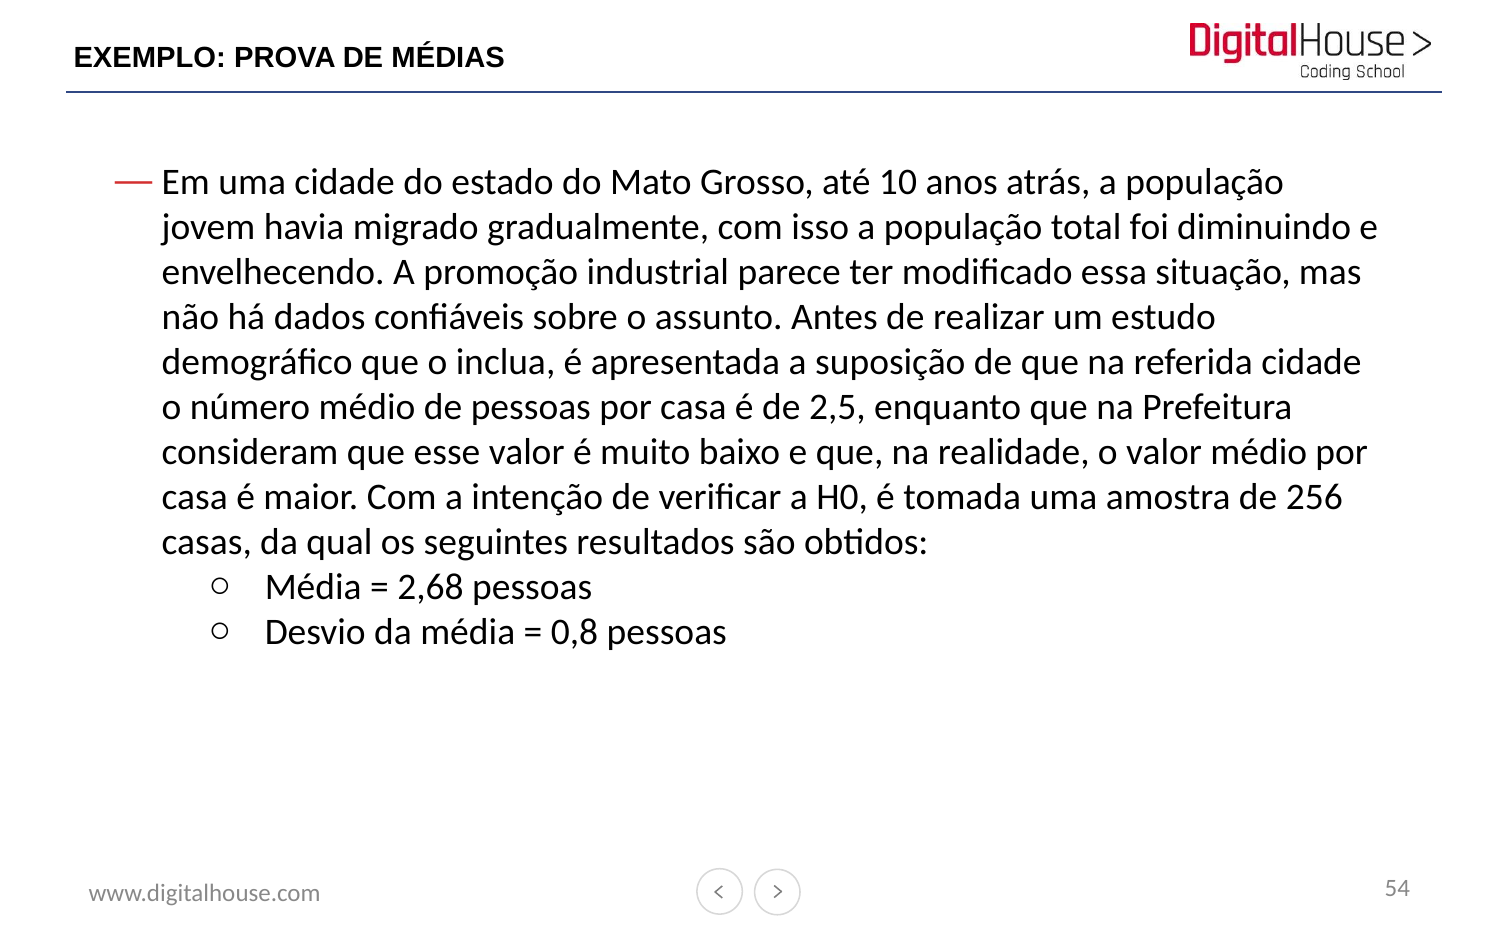

# EXEMPLO: PROVA DE MÉDIAS
Em uma cidade do estado do Mato Grosso, até 10 anos atrás, a população jovem havia migrado gradualmente, com isso a população total foi diminuindo e envelhecendo. A promoção industrial parece ter modificado essa situação, mas não há dados confiáveis sobre o assunto. Antes de realizar um estudo demográfico que o inclua, é apresentada a suposição de que na referida cidade o número médio de pessoas por casa é de 2,5, enquanto que na Prefeitura consideram que esse valor é muito baixo e que, na realidade, o valor médio por casa é maior. Com a intenção de verificar a H0, é tomada uma amostra de 256 casas, da qual os seguintes resultados são obtidos:
Média = 2,68 pessoas
Desvio da média = 0,8 pessoas

54